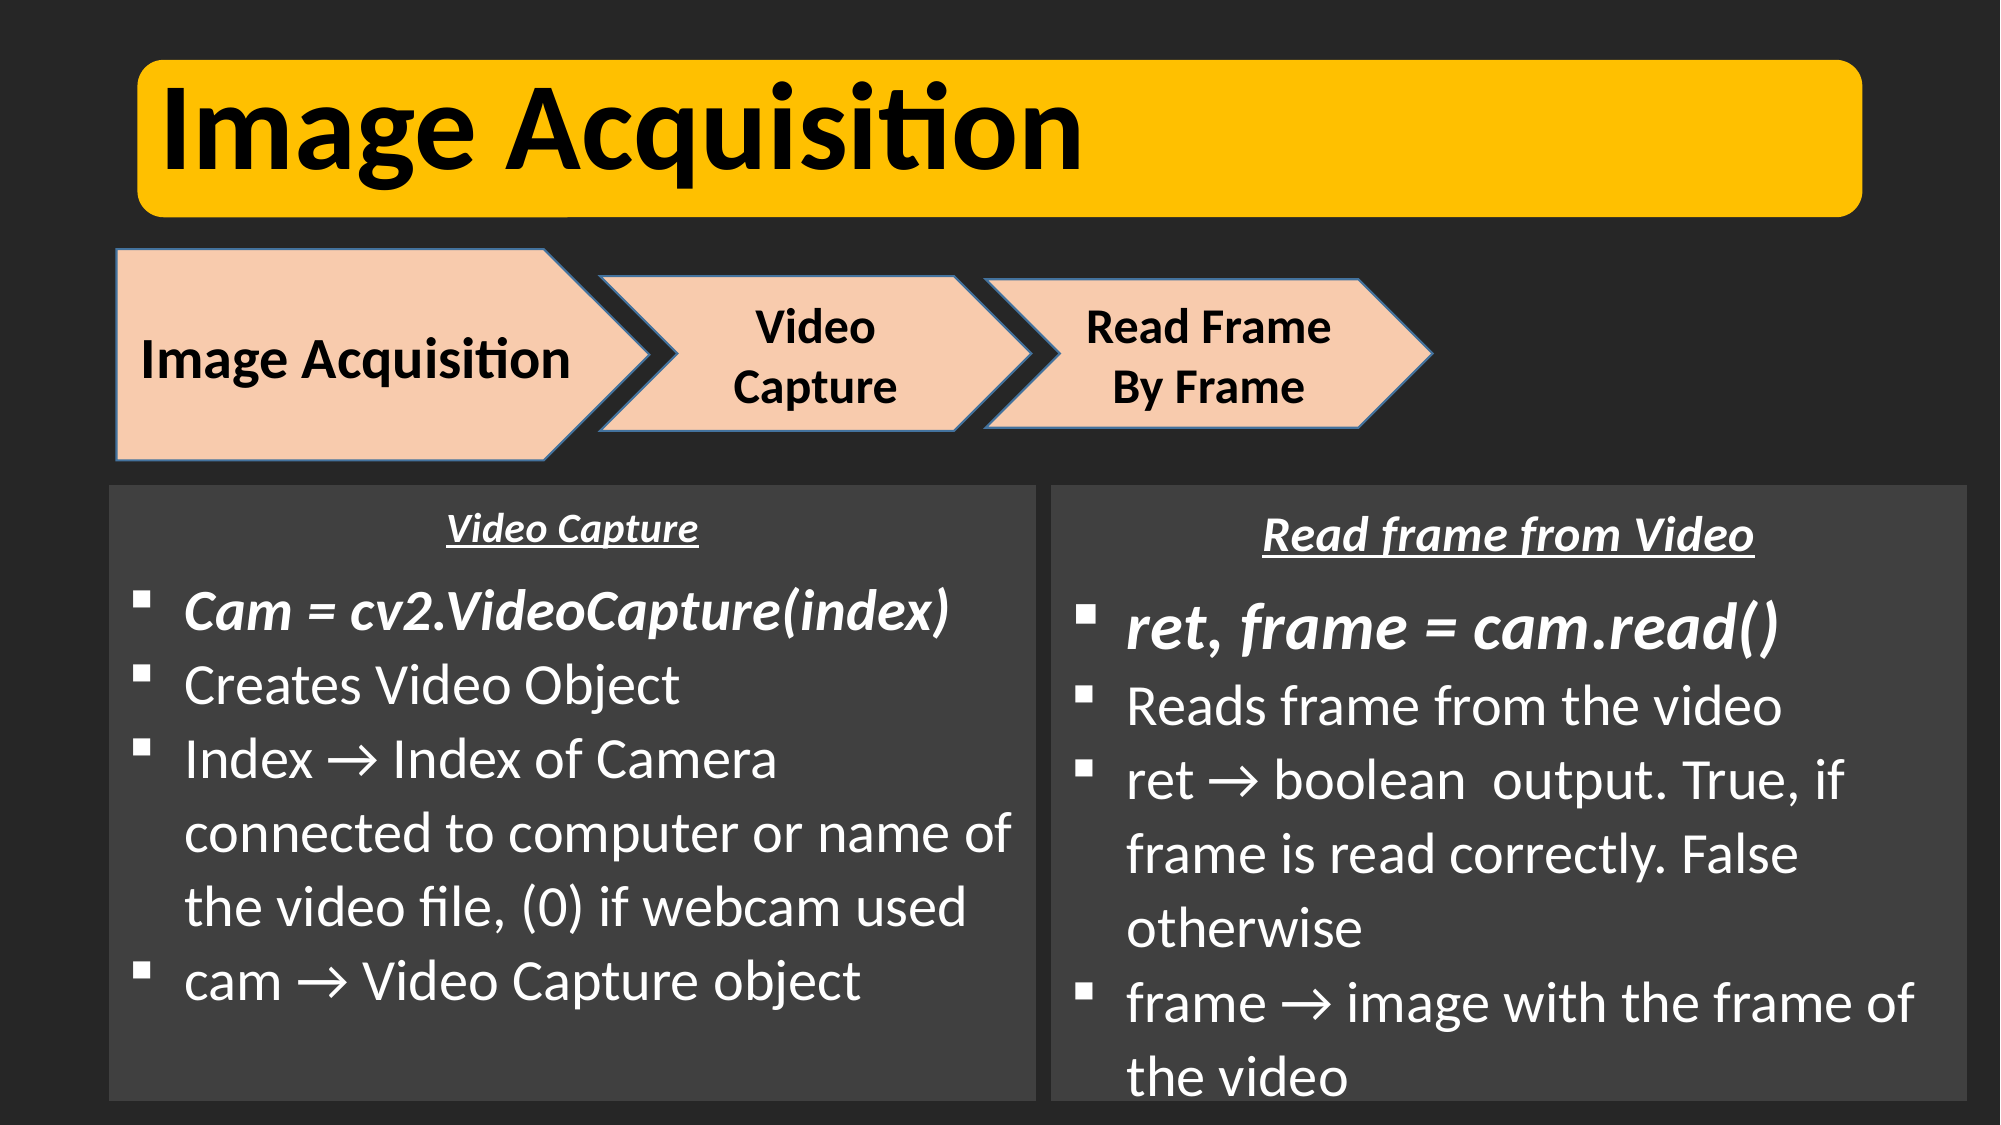

Image Acquisition

Image Acquisition
Video Capture
Read Frame By Frame
Read frame from Video
ret, frame = cam.read()
Reads frame from the video
ret → boolean  output. True, if frame is read correctly. False otherwise
frame → image with the frame of the video
Video Capture
Cam = cv2.VideoCapture(index)
Creates Video Object
Index → Index of Camera connected to computer or name of the video file, (0) if webcam used
cam → Video Capture object